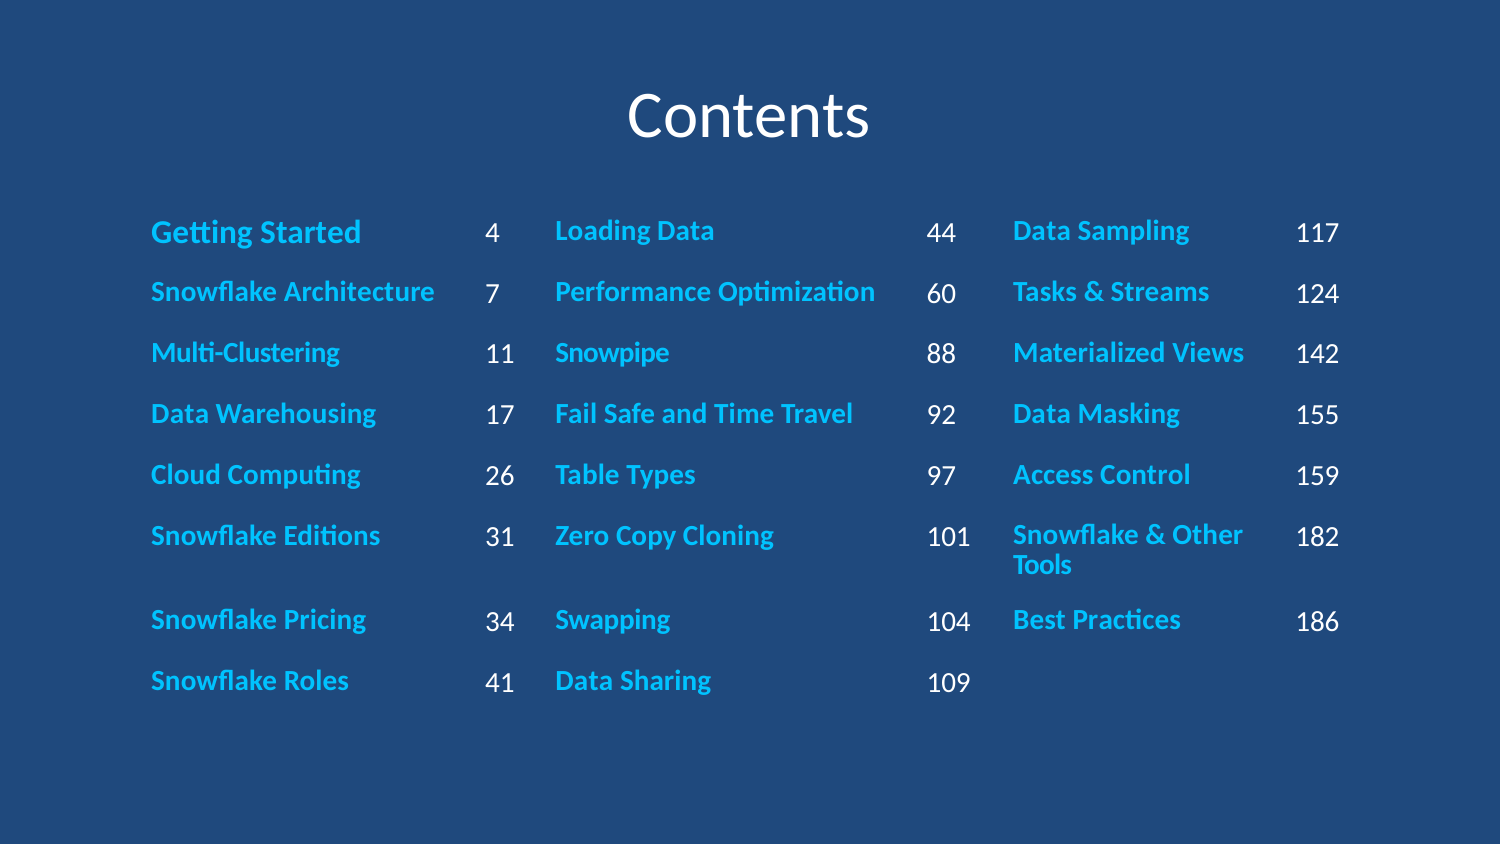

# Contents
| Getting Started | 4 | Loading Data | 44 | Data Sampling | 117 |
| --- | --- | --- | --- | --- | --- |
| Snowflake Architecture | 7 | Performance Optimization | 60 | Tasks & Streams | 124 |
| Multi-Clustering | 11 | Snowpipe | 88 | Materialized Views | 142 |
| Data Warehousing | 17 | Fail Safe and Time Travel | 92 | Data Masking | 155 |
| Cloud Computing | 26 | Table Types | 97 | Access Control | 159 |
| Snowflake Editions | 31 | Zero Copy Cloning | 101 | Snowflake & Other Tools | 182 |
| Snowflake Pricing | 34 | Swapping | 104 | Best Practices | 186 |
| Snowflake Roles | 41 | Data Sharing | 109 |  |  |